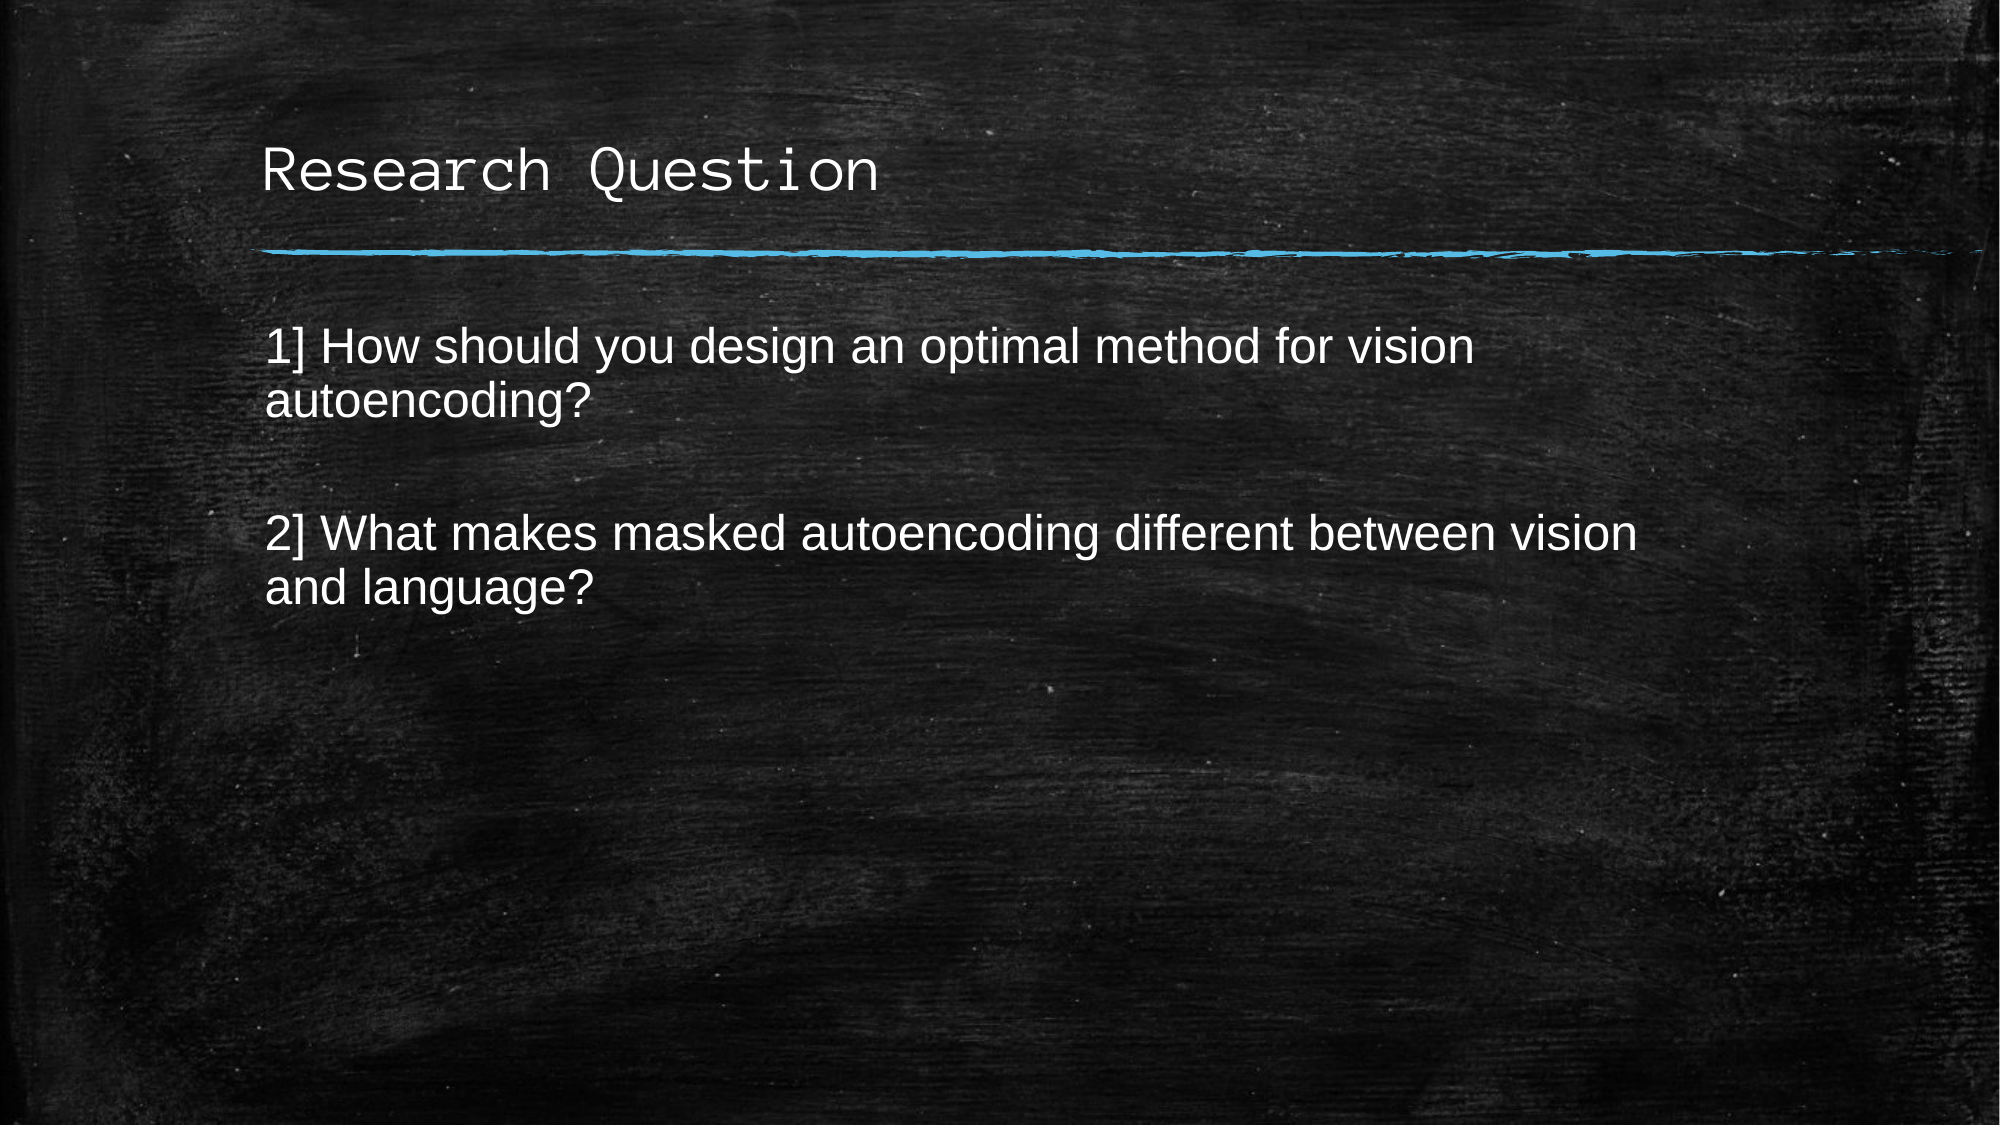

# Research Question

1] How should you design an optimal method for vision autoencoding?

2] What makes masked autoencoding different between vision and language?